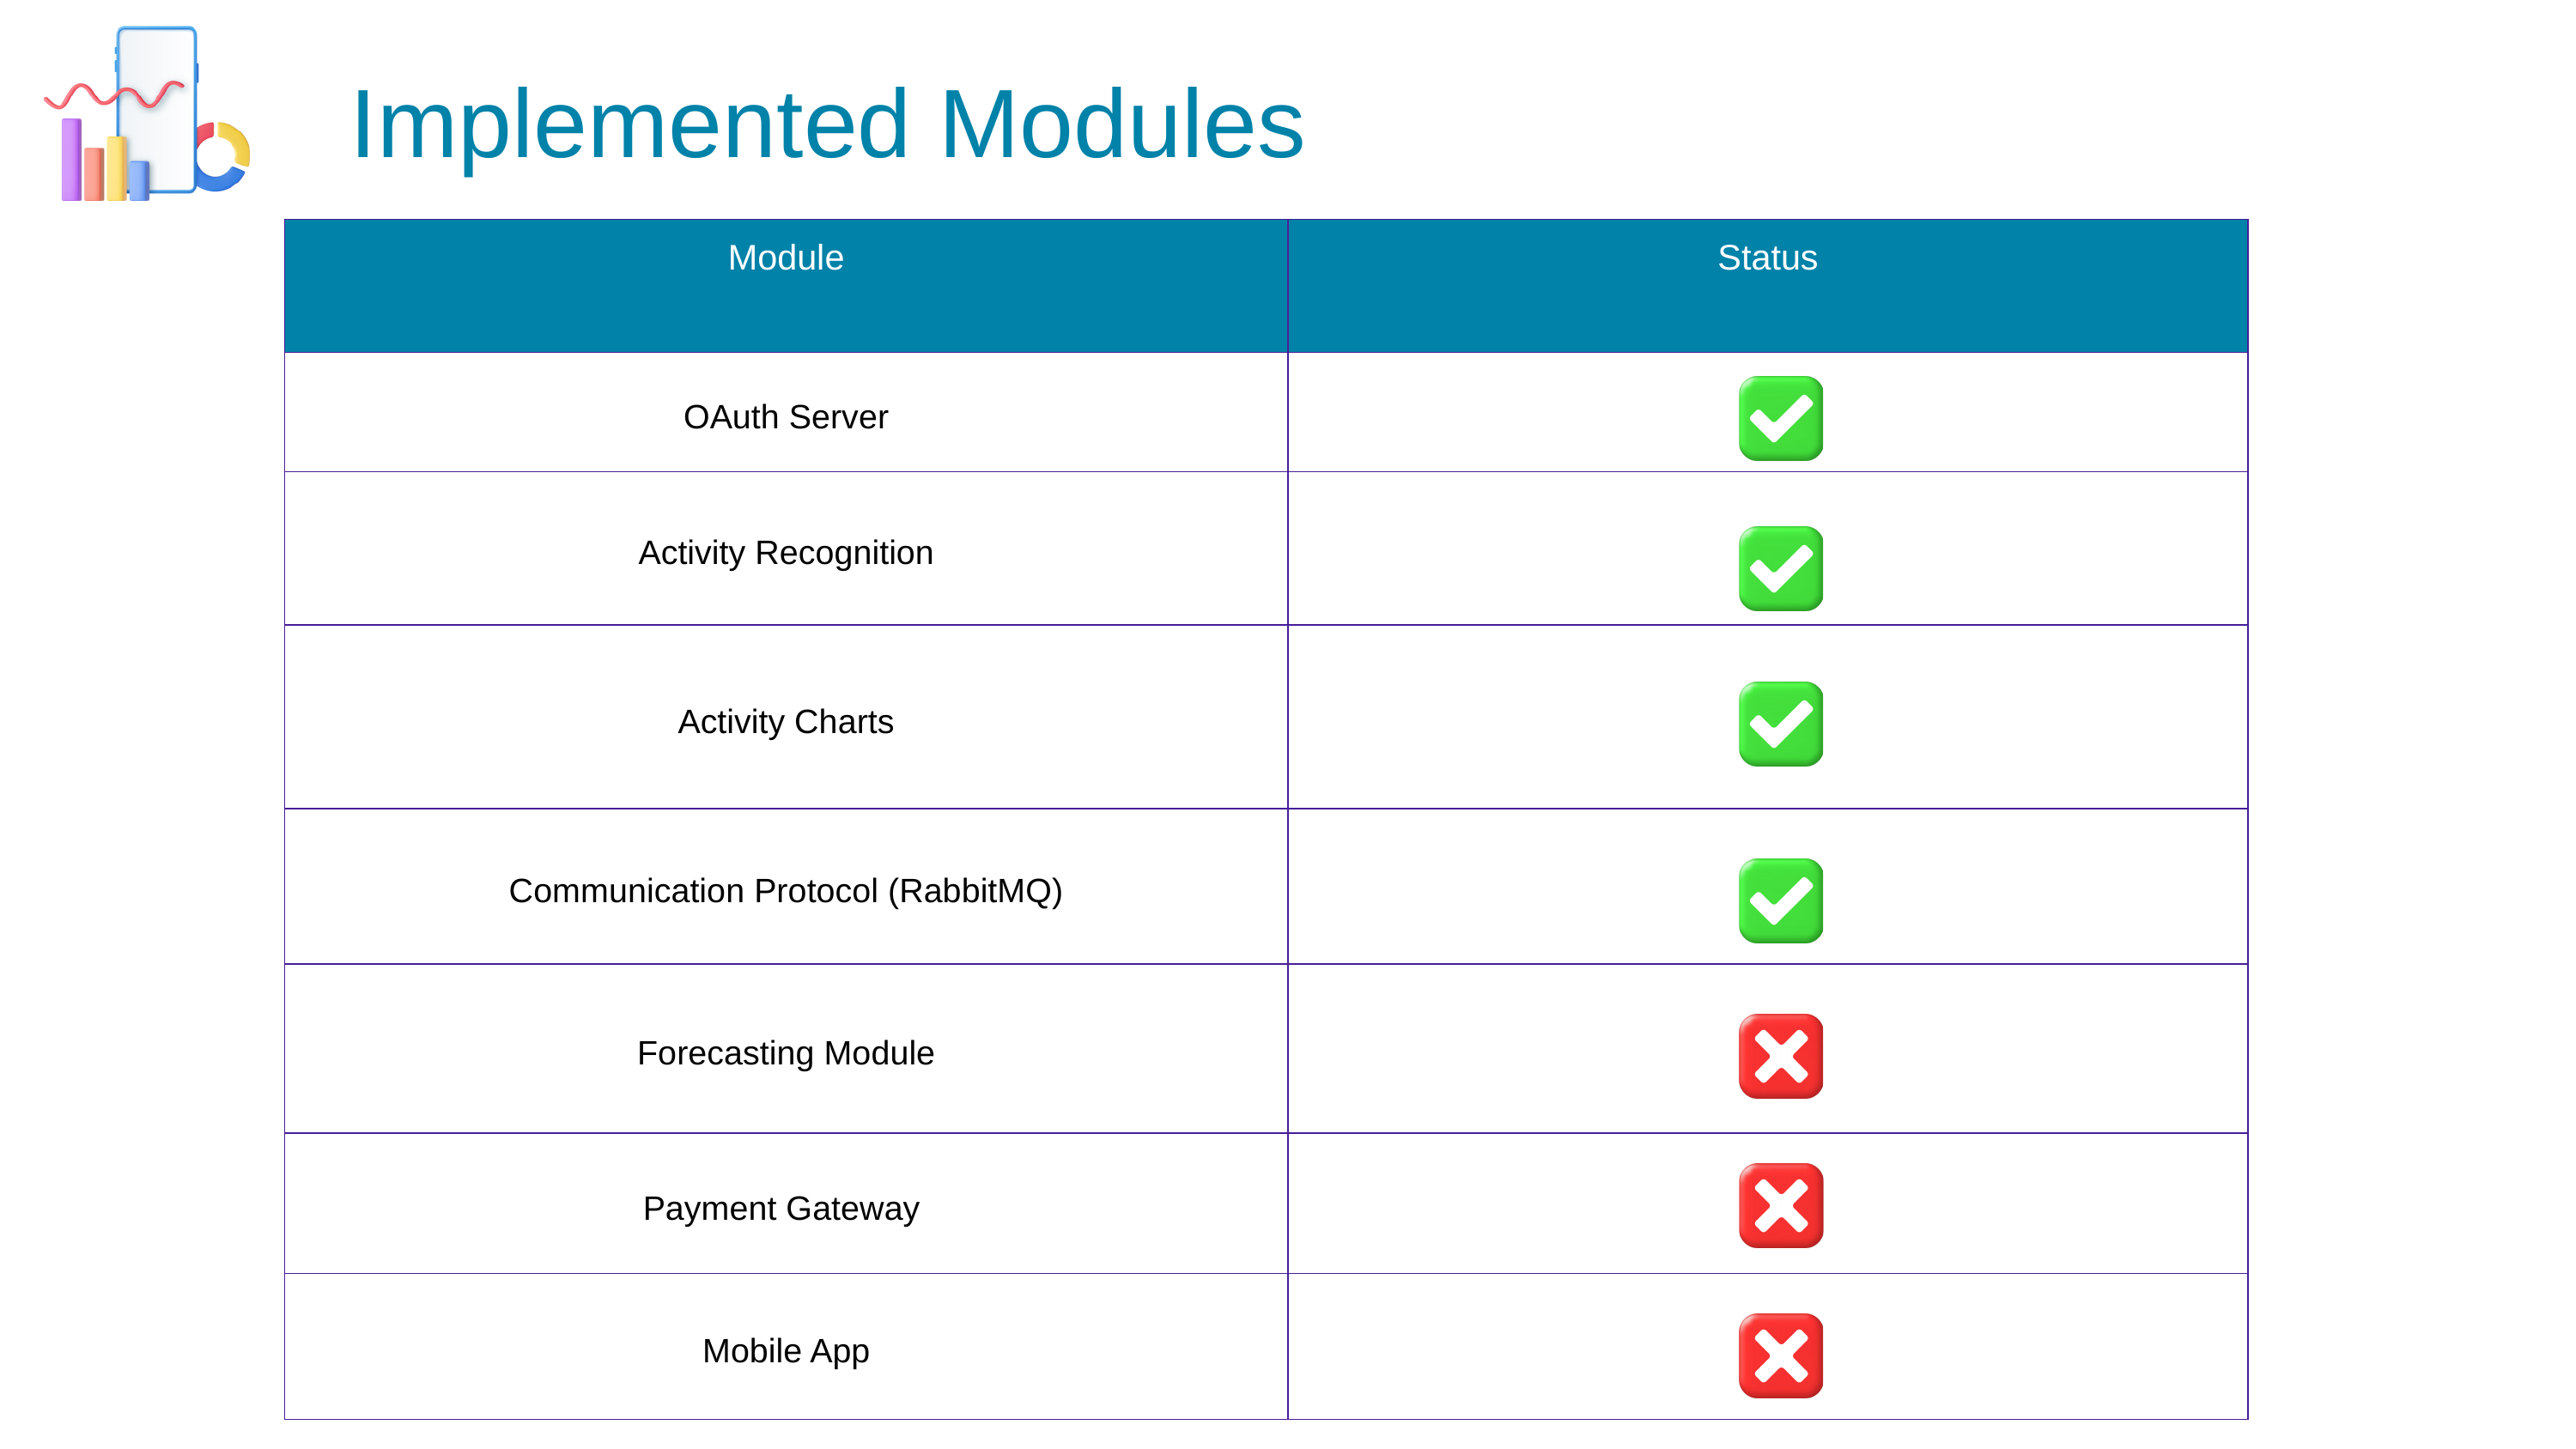

Implemented Modules
| Module | Status |
| --- | --- |
| OAuth Server |  |
| Activity Recognition |  |
| Activity Charts |  |
| Communication Protocol (RabbitMQ) |  |
| Forecasting Module |  |
| Payment Gateway |  |
| Mobile App |  |